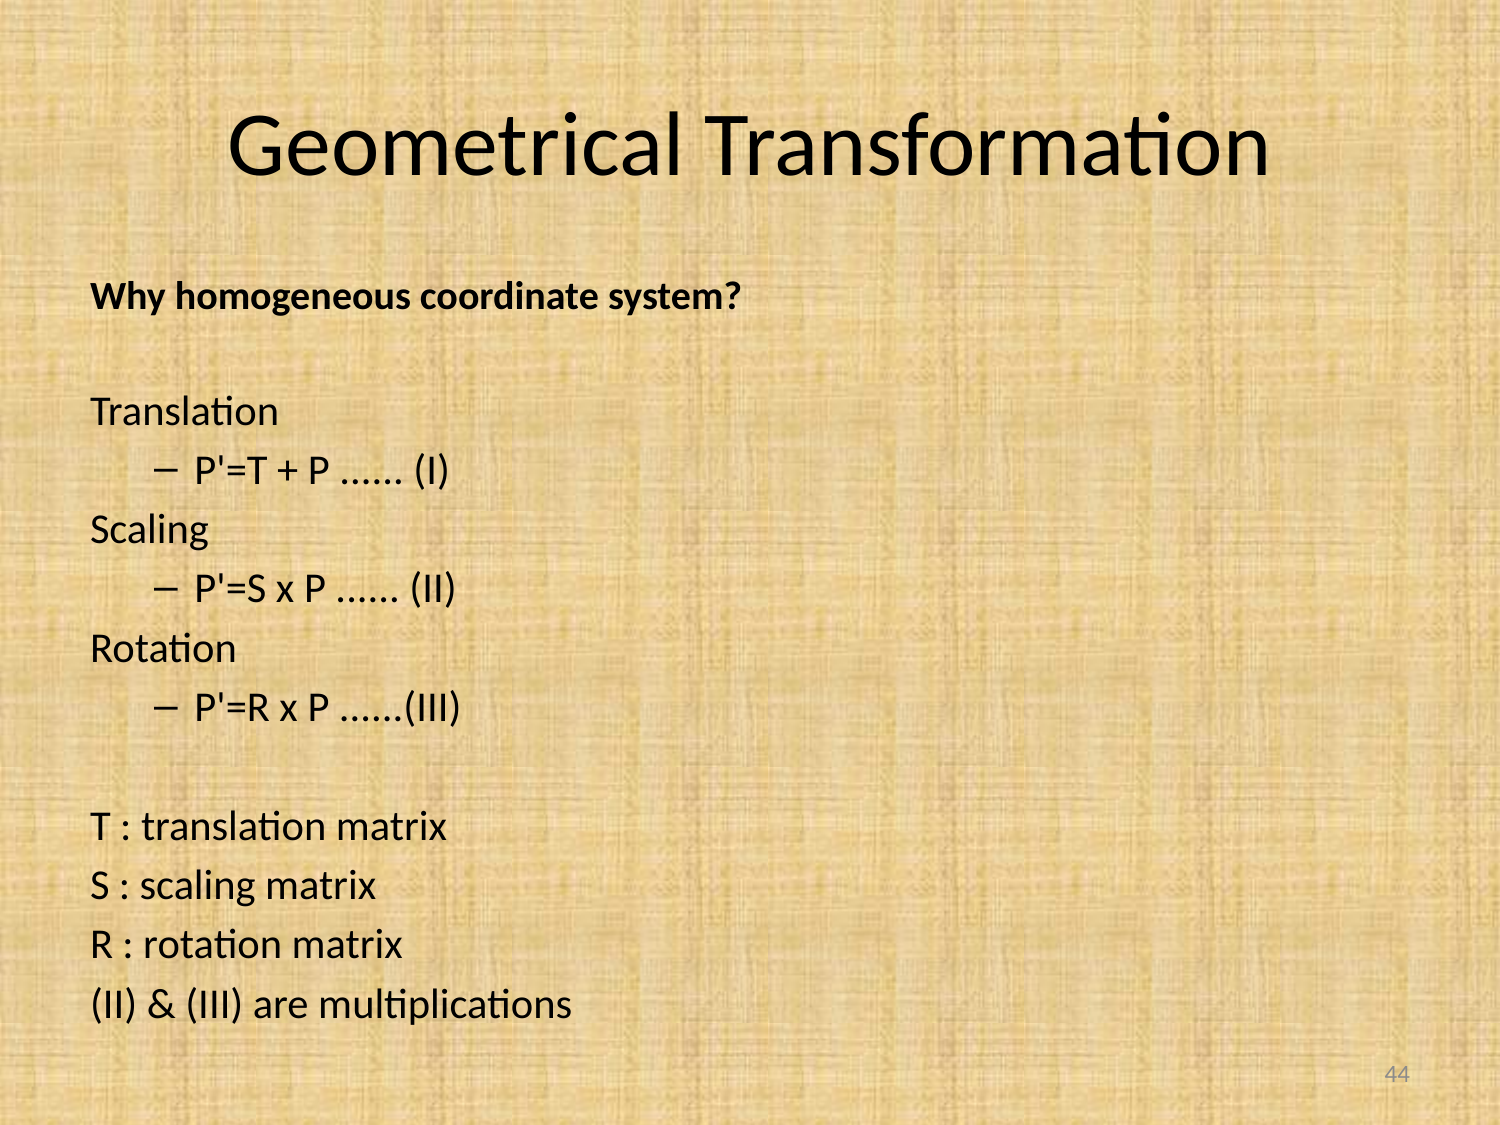

# Geometrical Transformation
Why homogeneous coordinate system?

Translation
P'=T + P ...... (I)
Scaling
P'=S x P ...... (II)
Rotation
P'=R x P ......(III)

T : translation matrix
S : scaling matrix
R : rotation matrix
(II) & (III) are multiplications

44